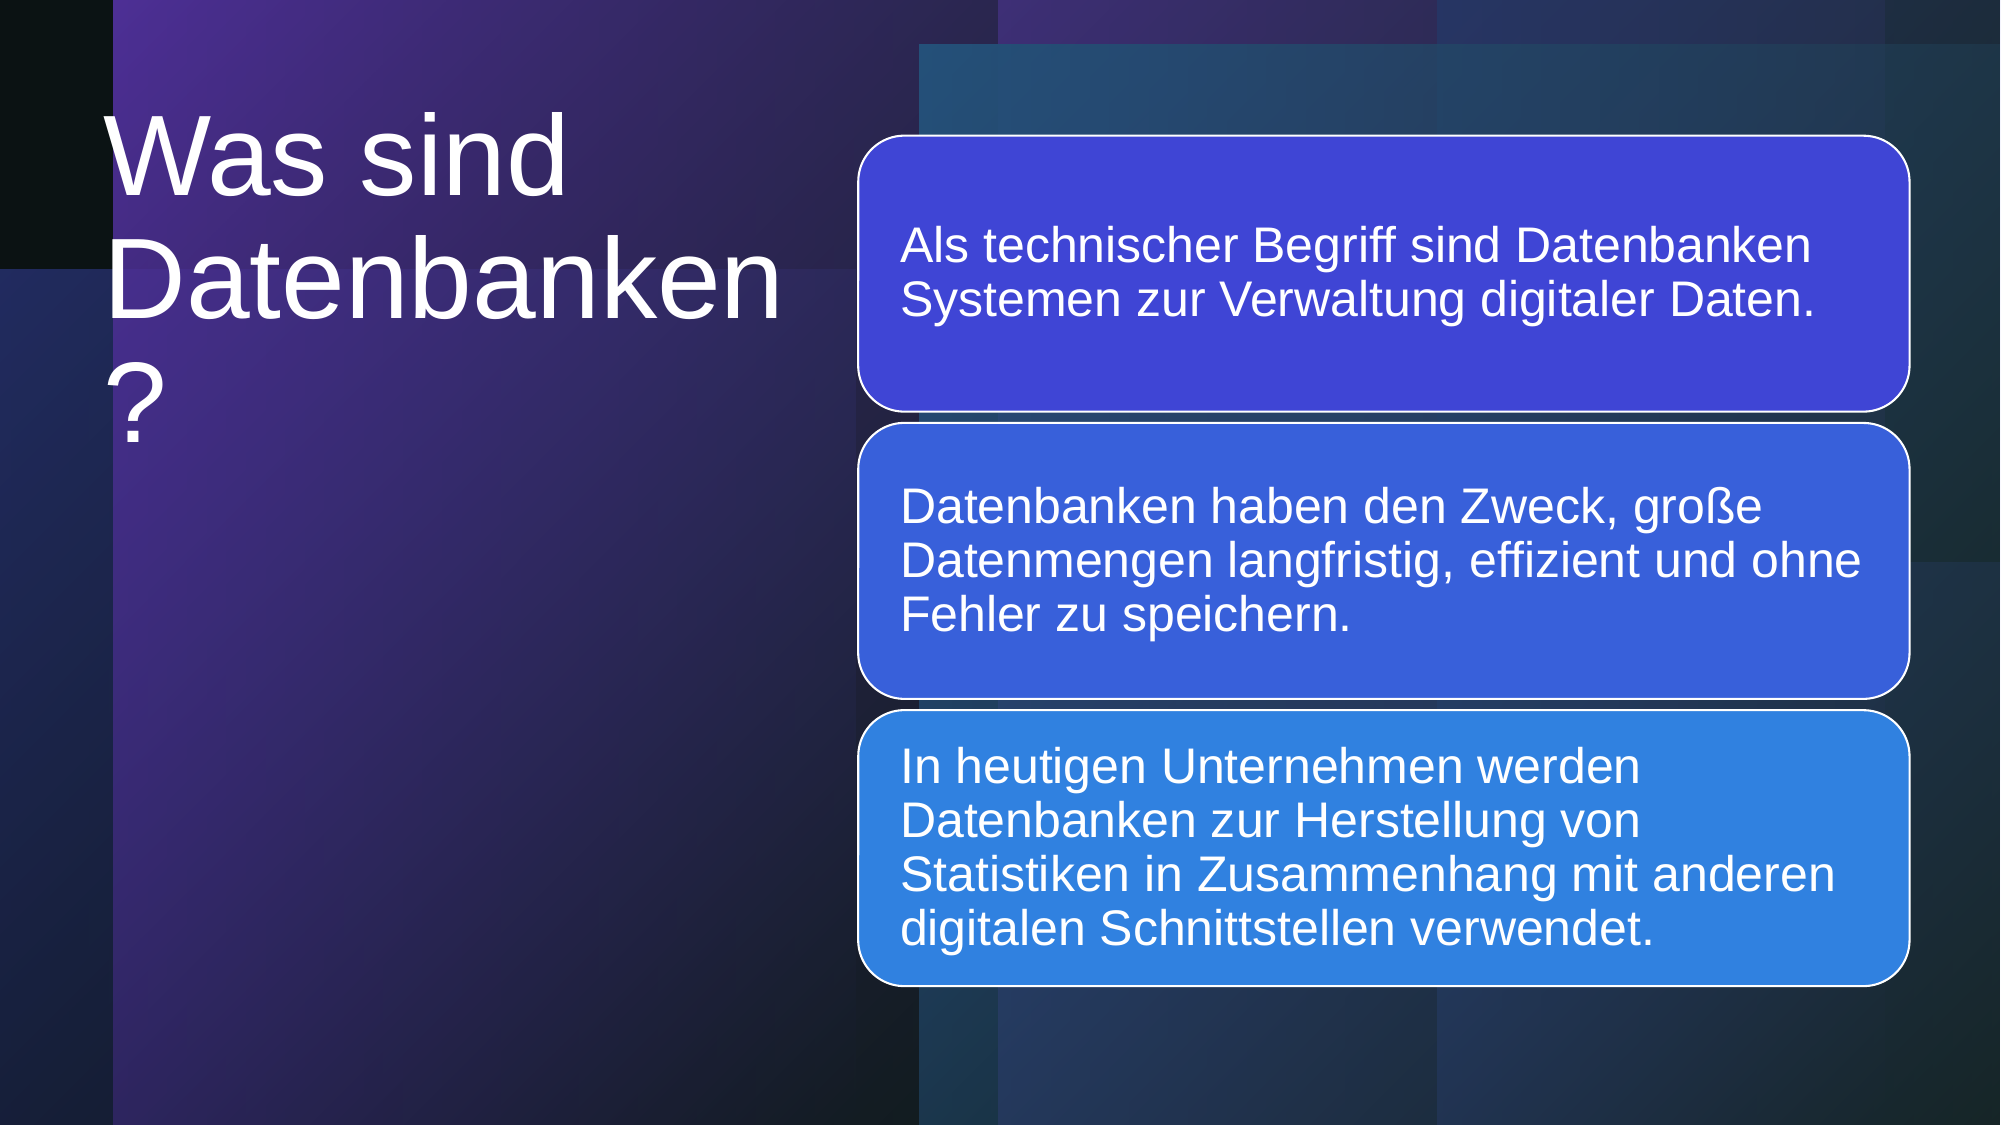

# Was sind Datenbanken?
Als technischer Begriff sind Datenbanken Systemen zur Verwaltung digitaler Daten.
Datenbanken haben den Zweck, große Datenmengen langfristig, effizient und ohne Fehler zu speichern.
In heutigen Unternehmen werden Datenbanken zur Herstellung von Statistiken in Zusammenhang mit anderen digitalen Schnittstellen verwendet.